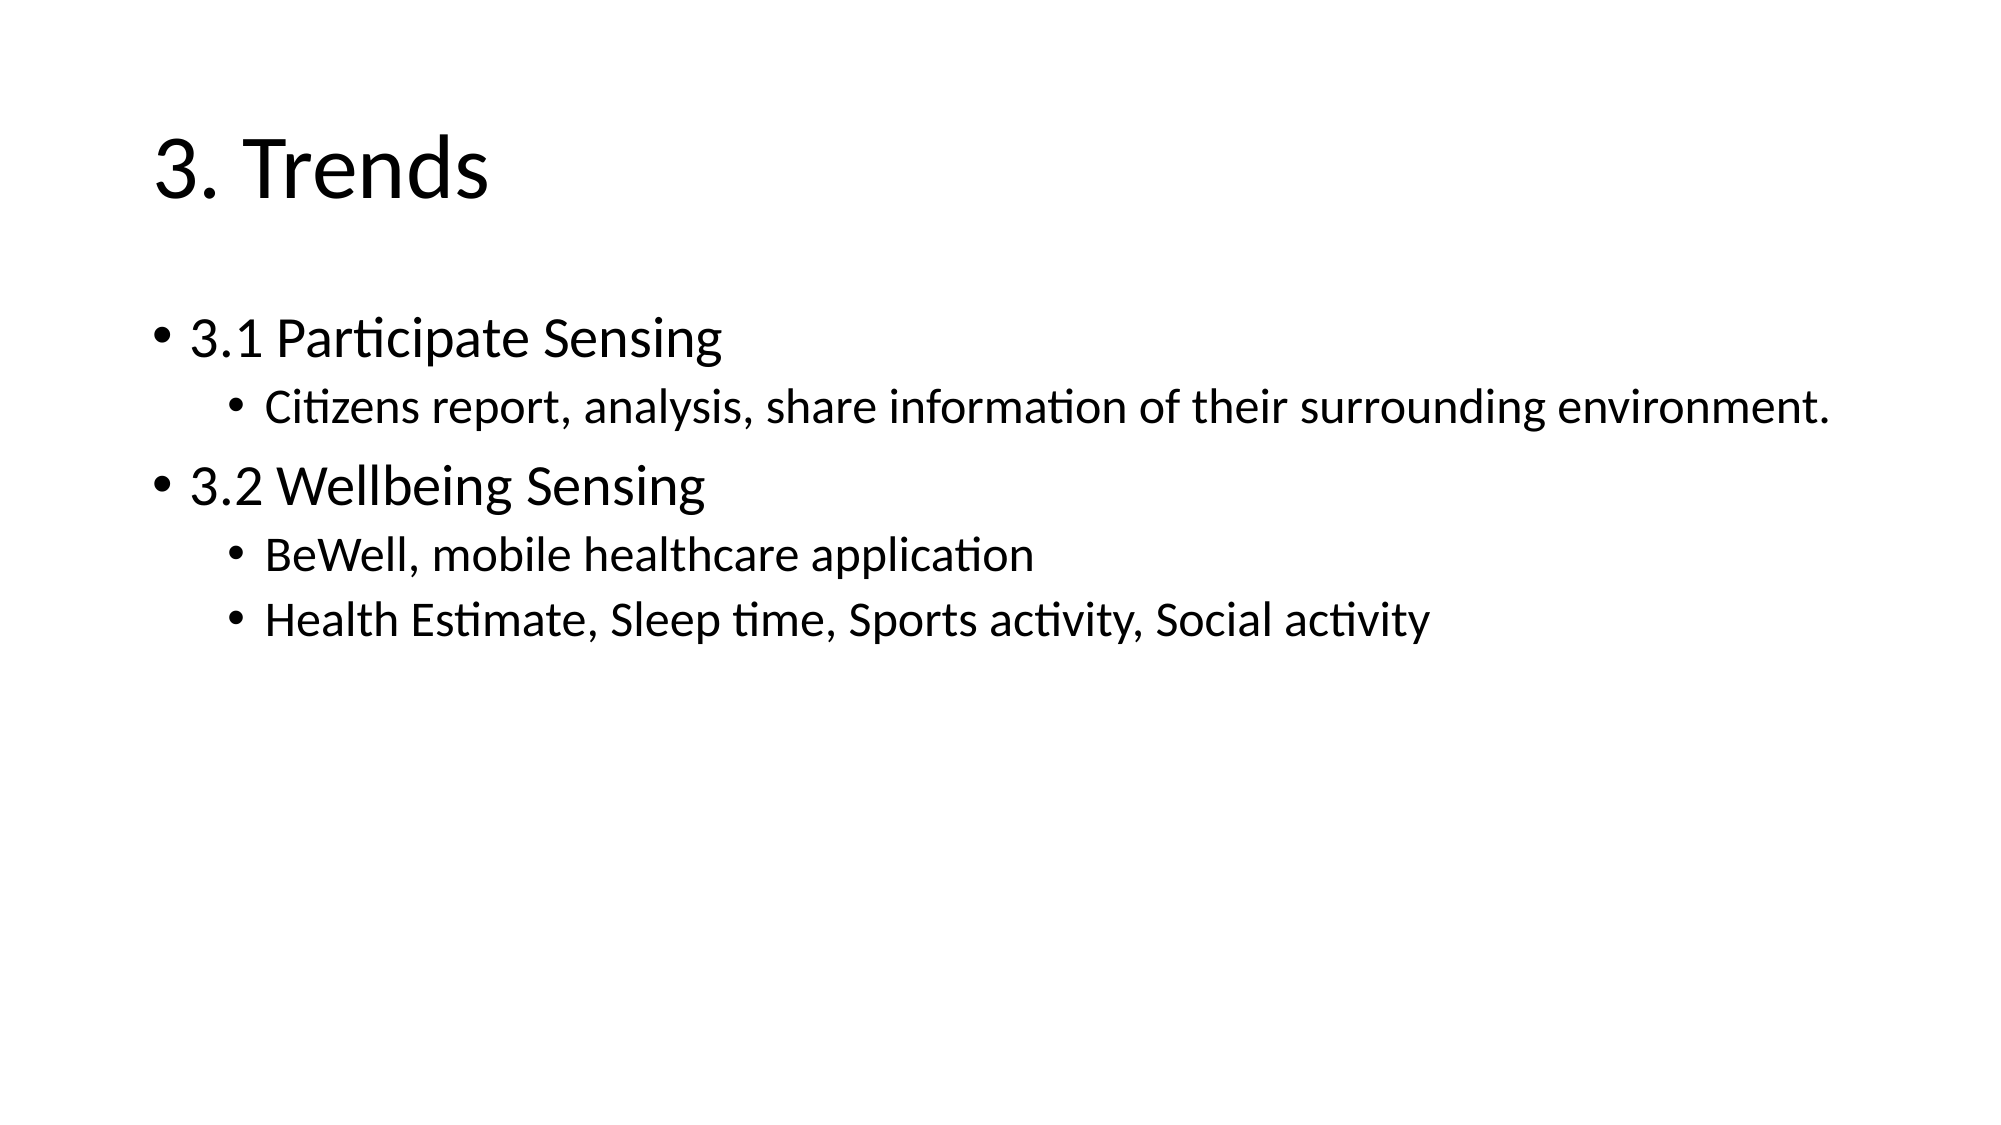

# 3. Trends
3.1 Participate Sensing
Citizens report, analysis, share information of their surrounding environment.
3.2 Wellbeing Sensing
BeWell, mobile healthcare application
Health Estimate, Sleep time, Sports activity, Social activity